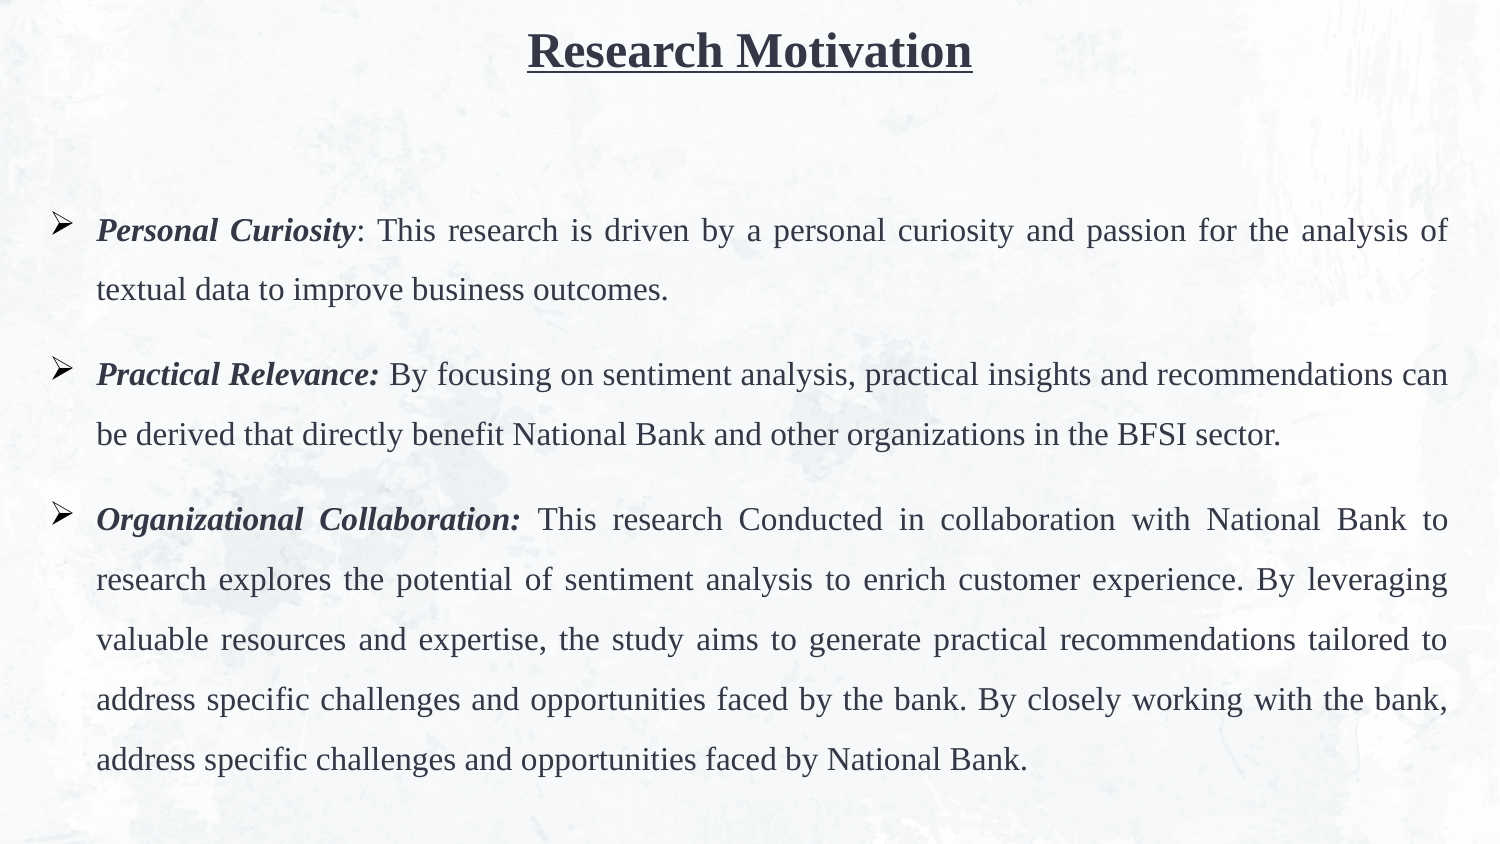

Research Motivation

Personal Curiosity: This research is driven by a personal curiosity and passion for the analysis of textual data to improve business outcomes.
Practical Relevance: By focusing on sentiment analysis, practical insights and recommendations can be derived that directly benefit National Bank and other organizations in the BFSI sector.
Organizational Collaboration: This research Conducted in collaboration with National Bank to research explores the potential of sentiment analysis to enrich customer experience. By leveraging valuable resources and expertise, the study aims to generate practical recommendations tailored to address specific challenges and opportunities faced by the bank. By closely working with the bank, address specific challenges and opportunities faced by National Bank.